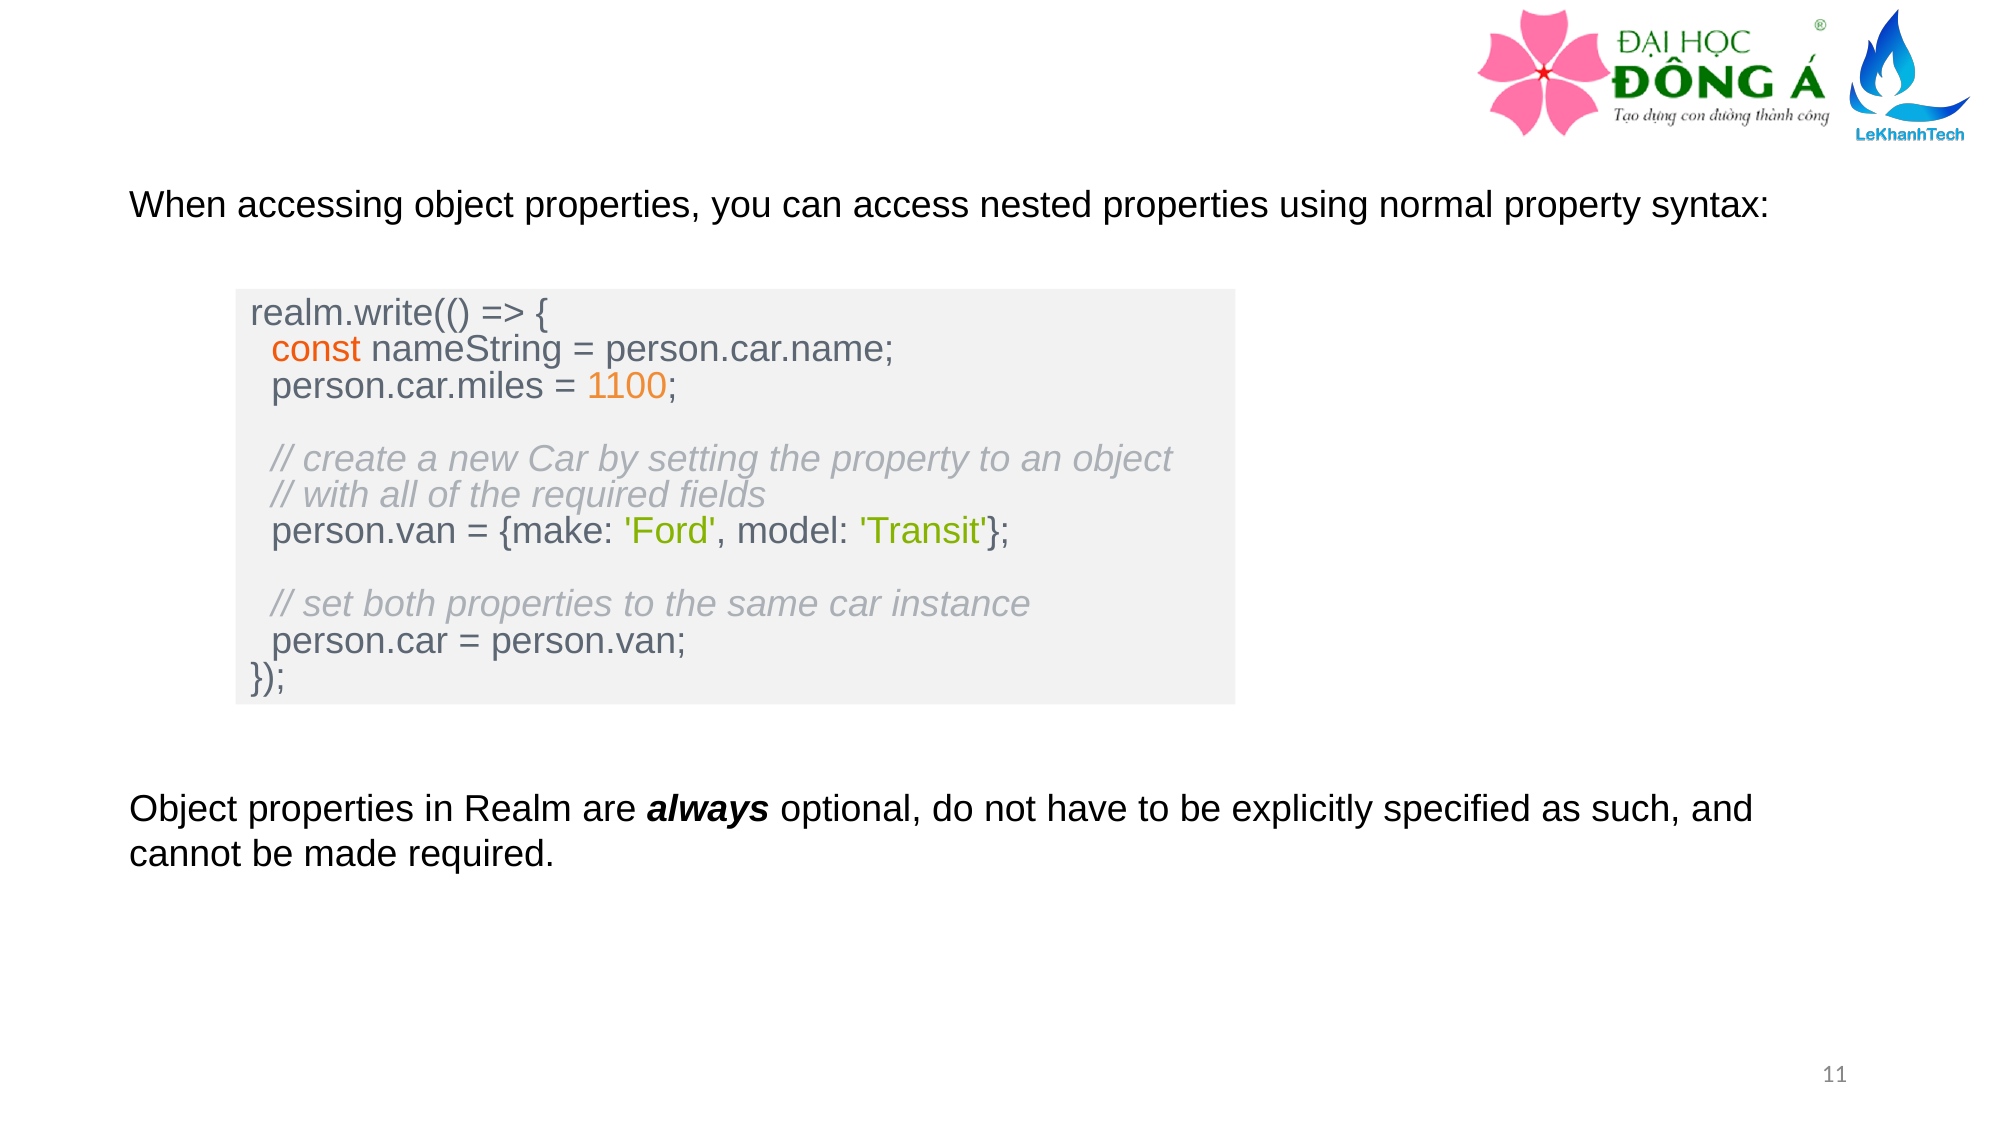

When accessing object properties, you can access nested properties using normal property syntax:
realm.write(() => {
  const nameString = person.car.name;
  person.car.miles = 1100;

  // create a new Car by setting the property to an object
  // with all of the required fields
  person.van = {make: 'Ford', model: 'Transit'};

  // set both properties to the same car instance
  person.car = person.van;
});
Object properties in Realm are always optional, do not have to be explicitly specified as such, and cannot be made required.
11